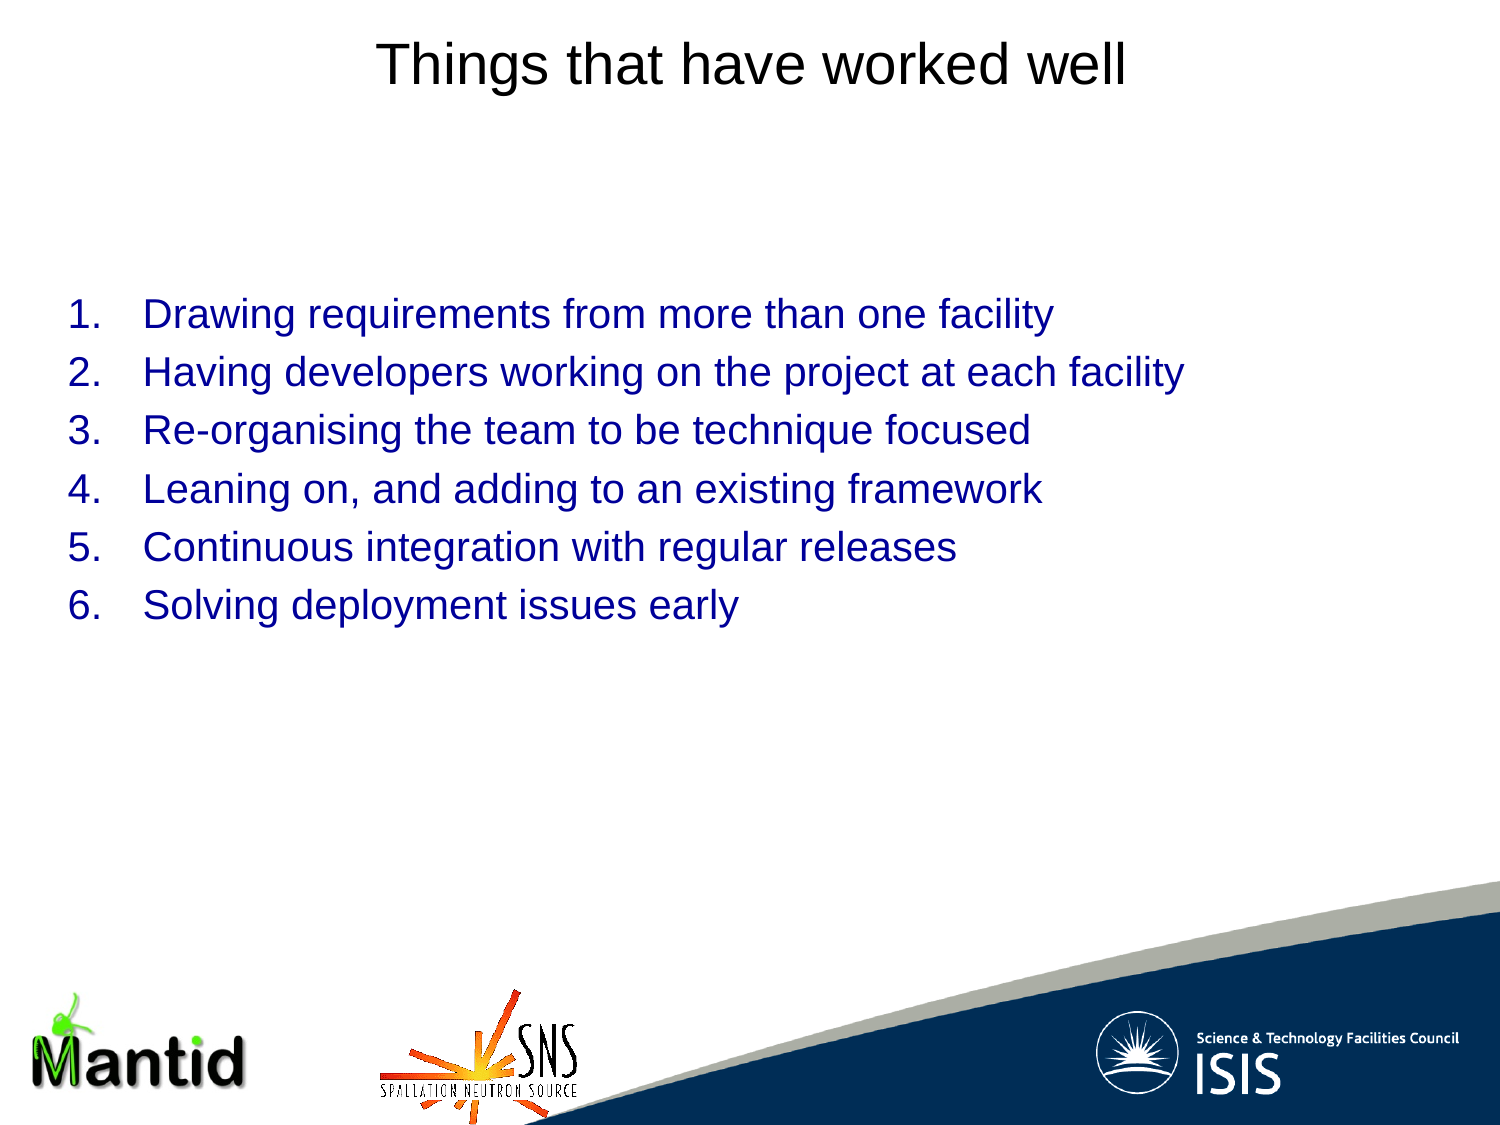

Things that have worked well
Drawing requirements from more than one facility
Having developers working on the project at each facility
Re-organising the team to be technique focused
Leaning on, and adding to an existing framework
Continuous integration with regular releases
Solving deployment issues early